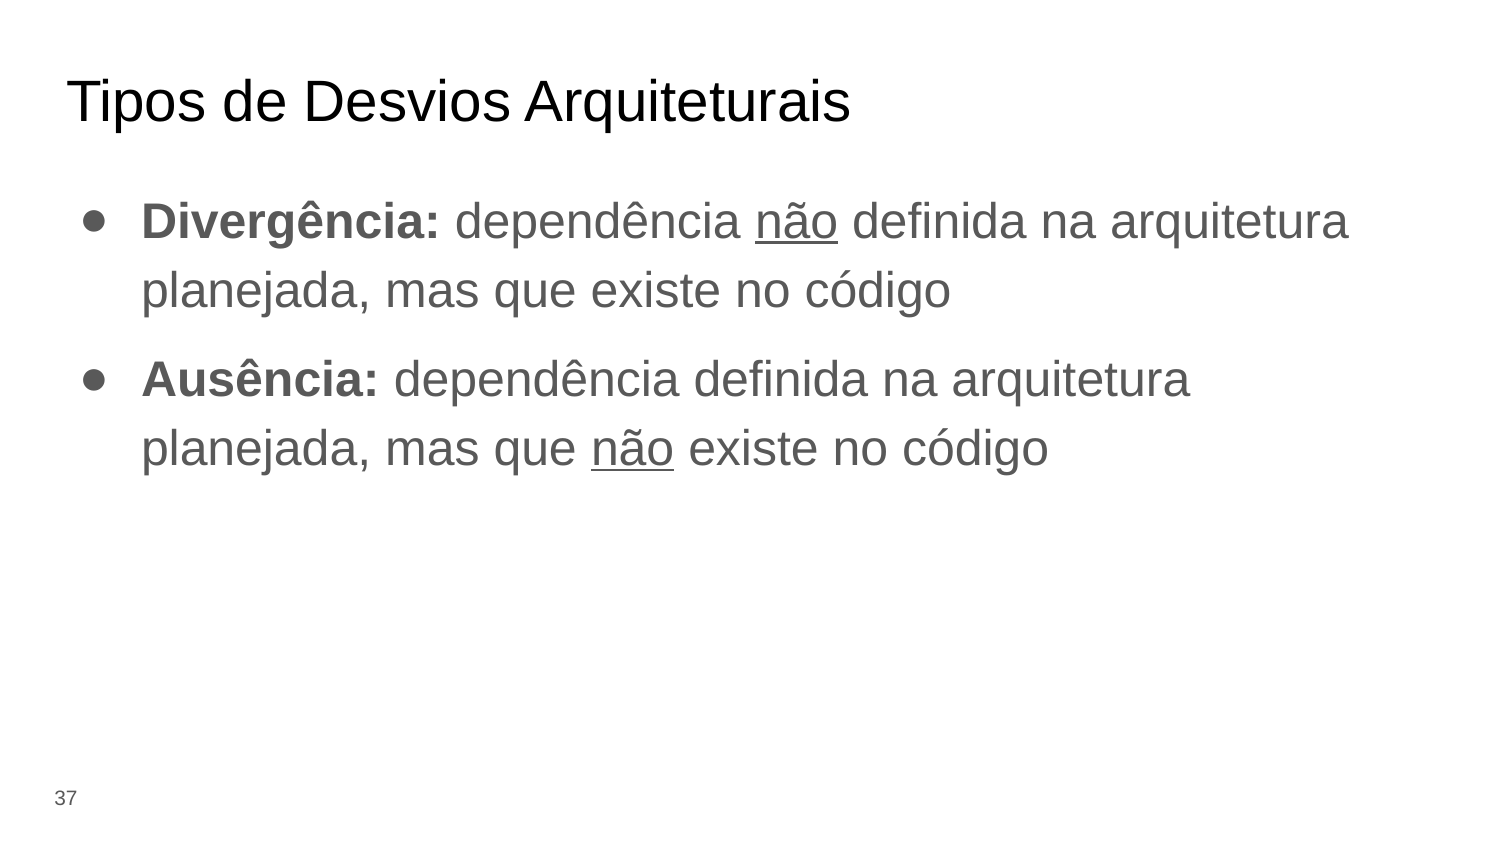

# Tipos de Desvios Arquiteturais
Divergência: dependência não definida na arquitetura planejada, mas que existe no código
Ausência: dependência definida na arquitetura planejada, mas que não existe no código
37